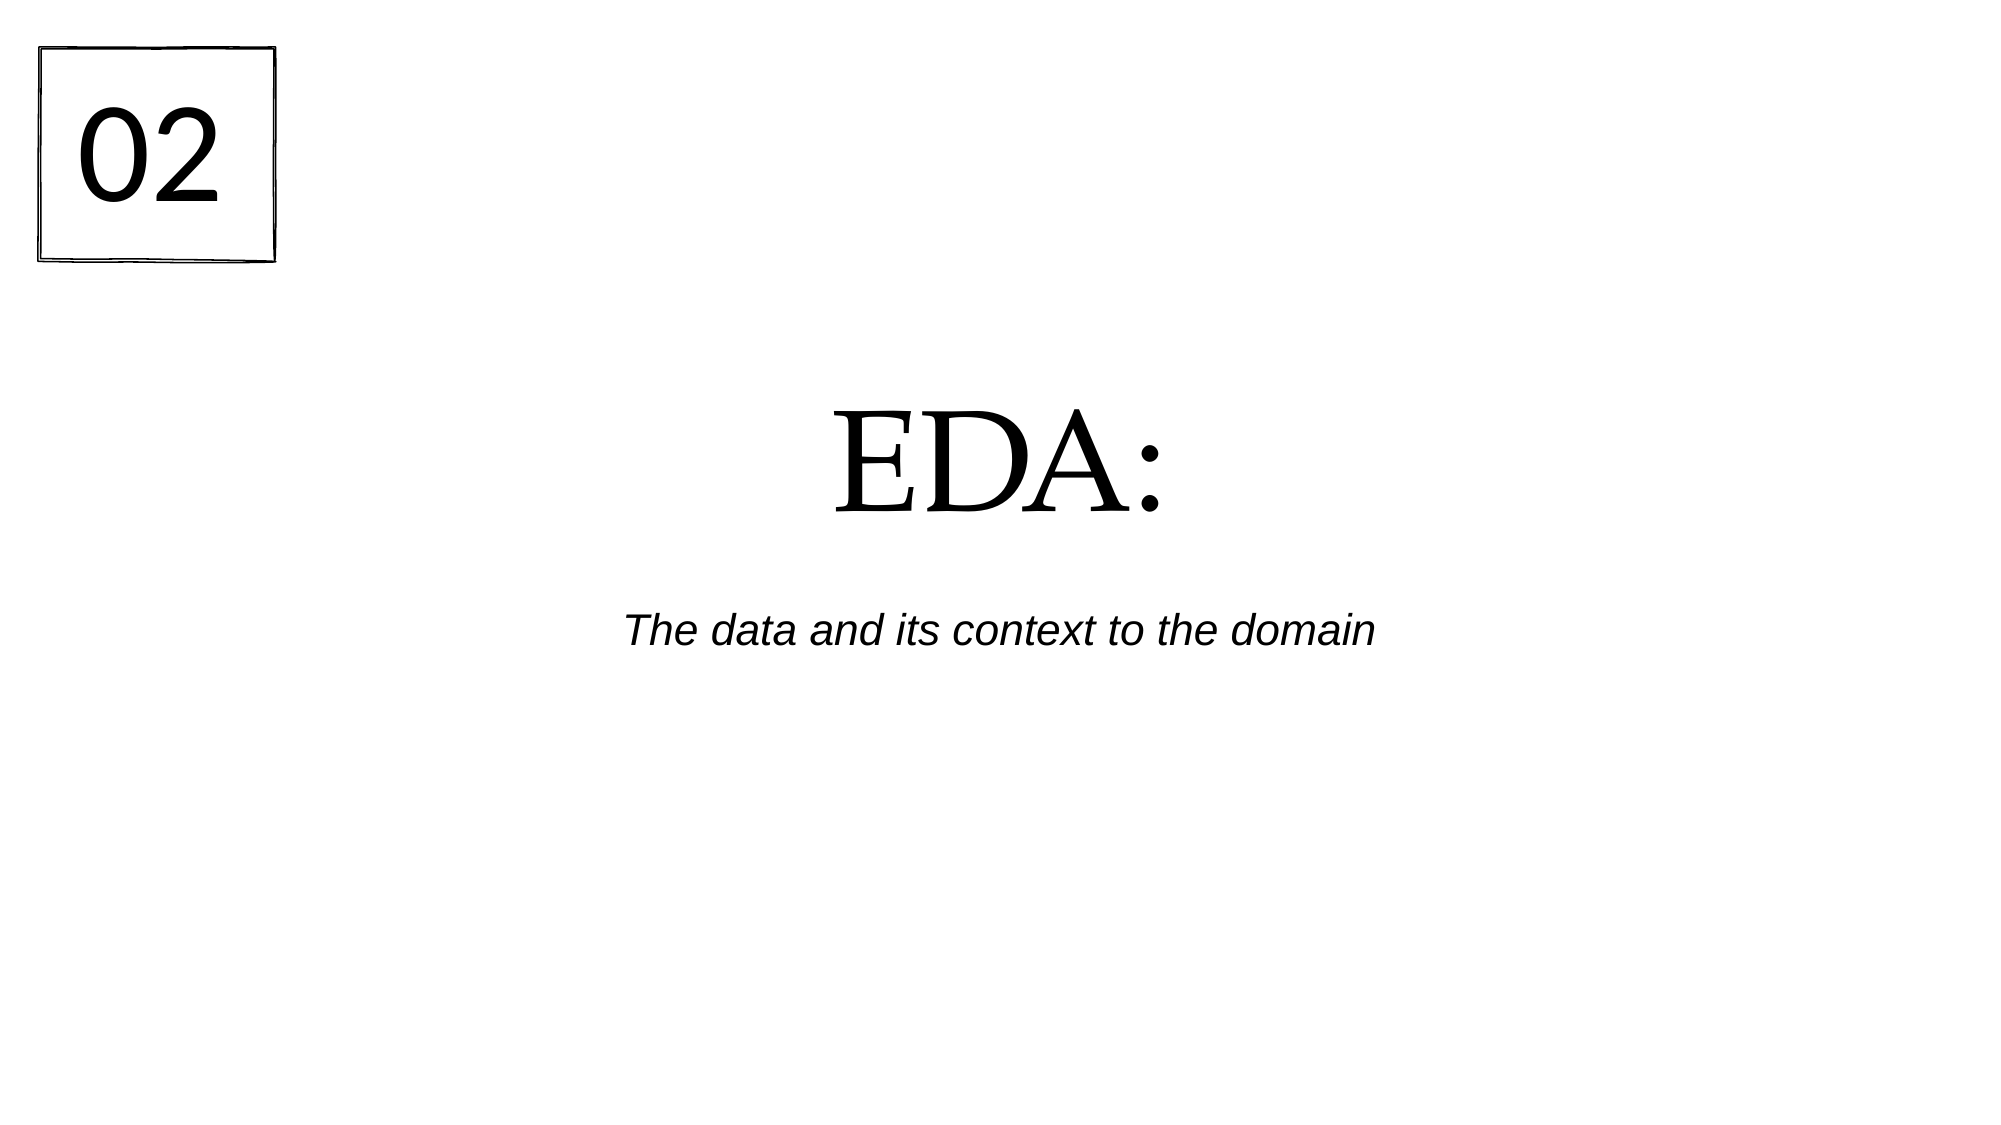

02
# EDA:
The data and its context to the domain